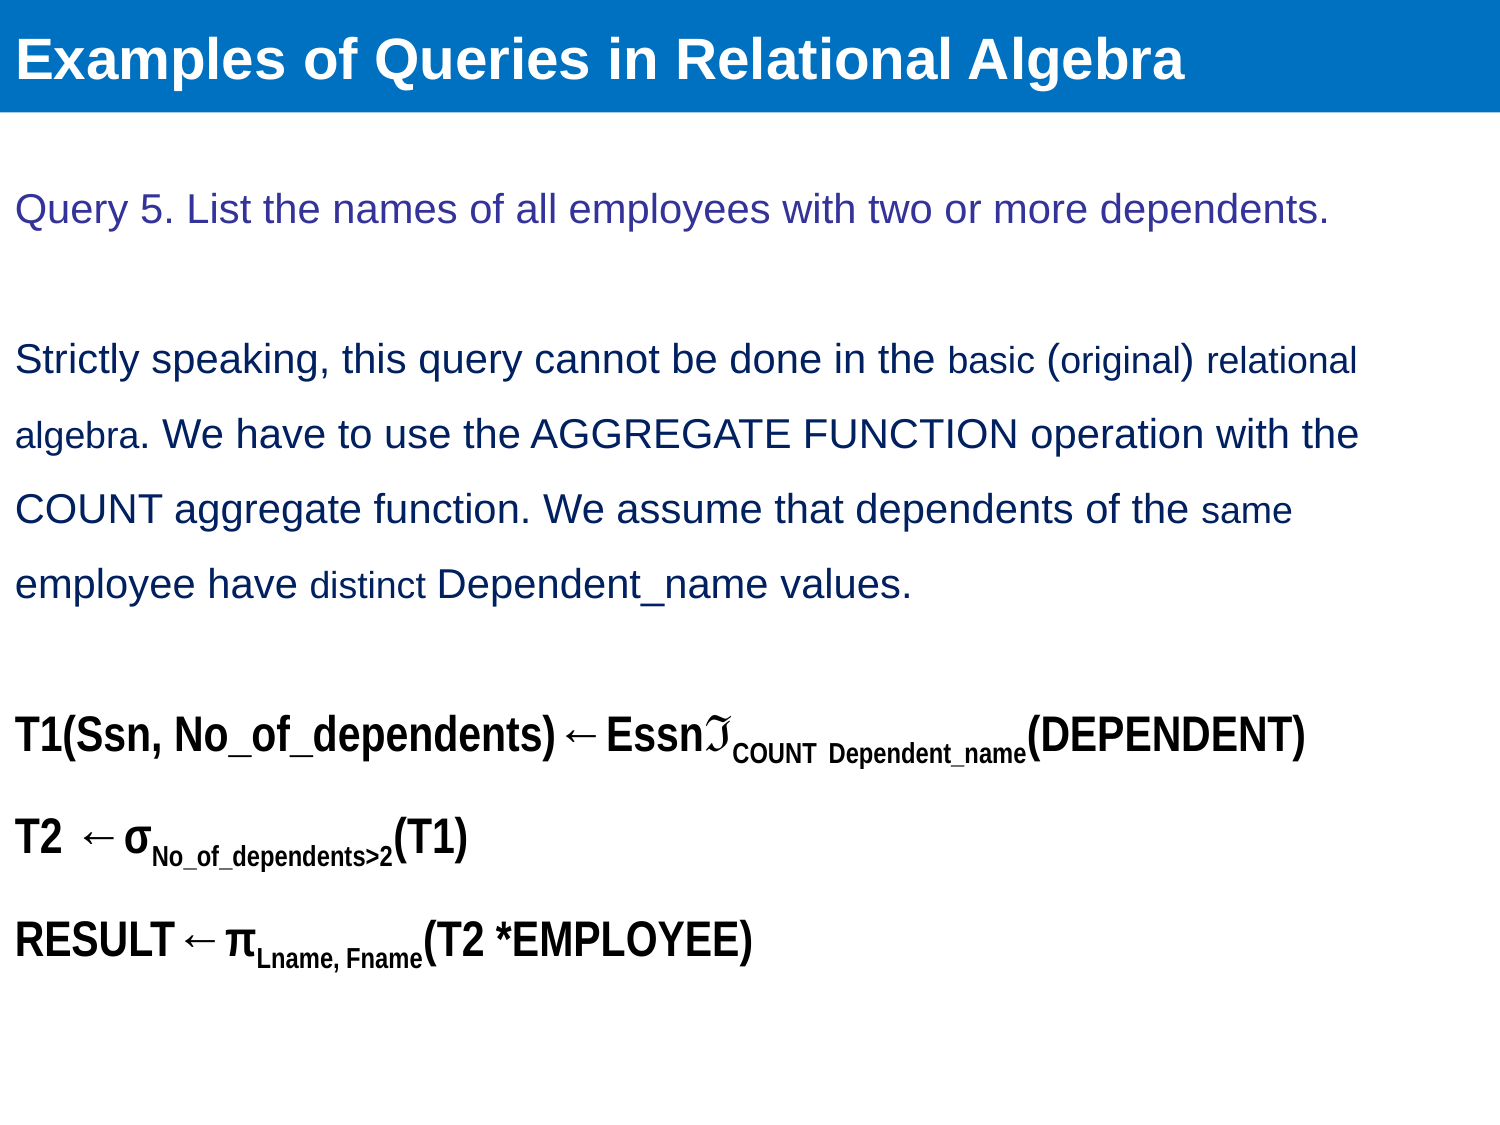

# Examples of Queries in Relational Algebra

Query 5. List the names of all employees with two or more dependents.

Strictly speaking, this query cannot be done in the basic (original) relational algebra. We have to use the AGGREGATE FUNCTION operation with the COUNT aggregate function. We assume that dependents of the same employee have distinct Dependent_name values.

T1(Ssn, No_of_dependents)←EssnℑCOUNT Dependent_name(DEPENDENT)
T2 ←σNo_of_dependents>2(T1)
RESULT←πLname, Fname(T2 *EMPLOYEE)